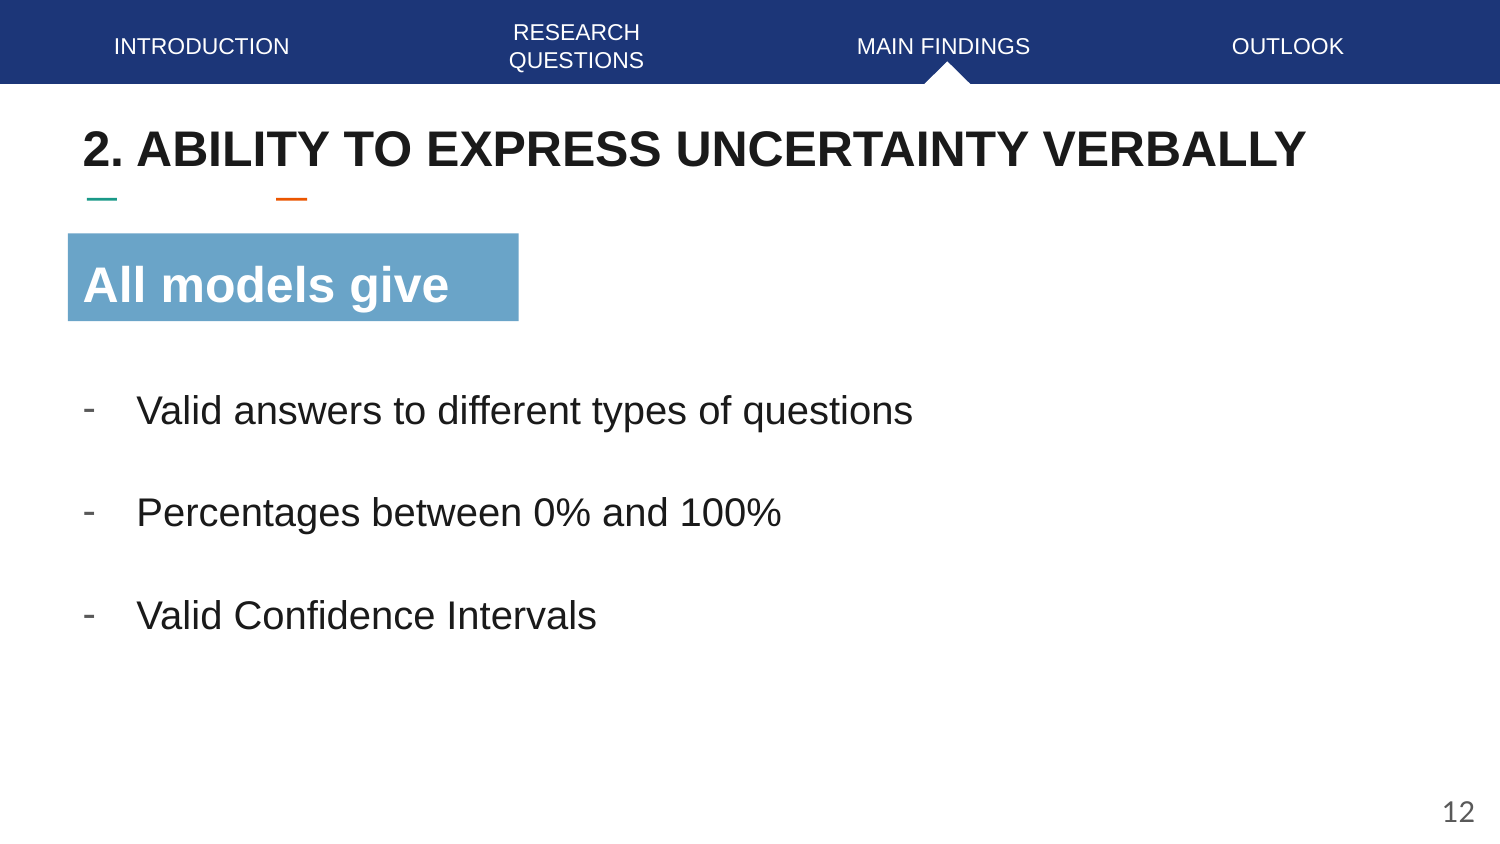

INTRODUCTION
RESEARCH QUESTIONS
MAIN FINDINGS
OUTLOOK

2. ABILITY TO EXPRESS UNCERTAINTY VERBALLY

All models give
Valid answers to different types of questions

Percentages between 0% and 100%

Valid Confidence Intervals
12